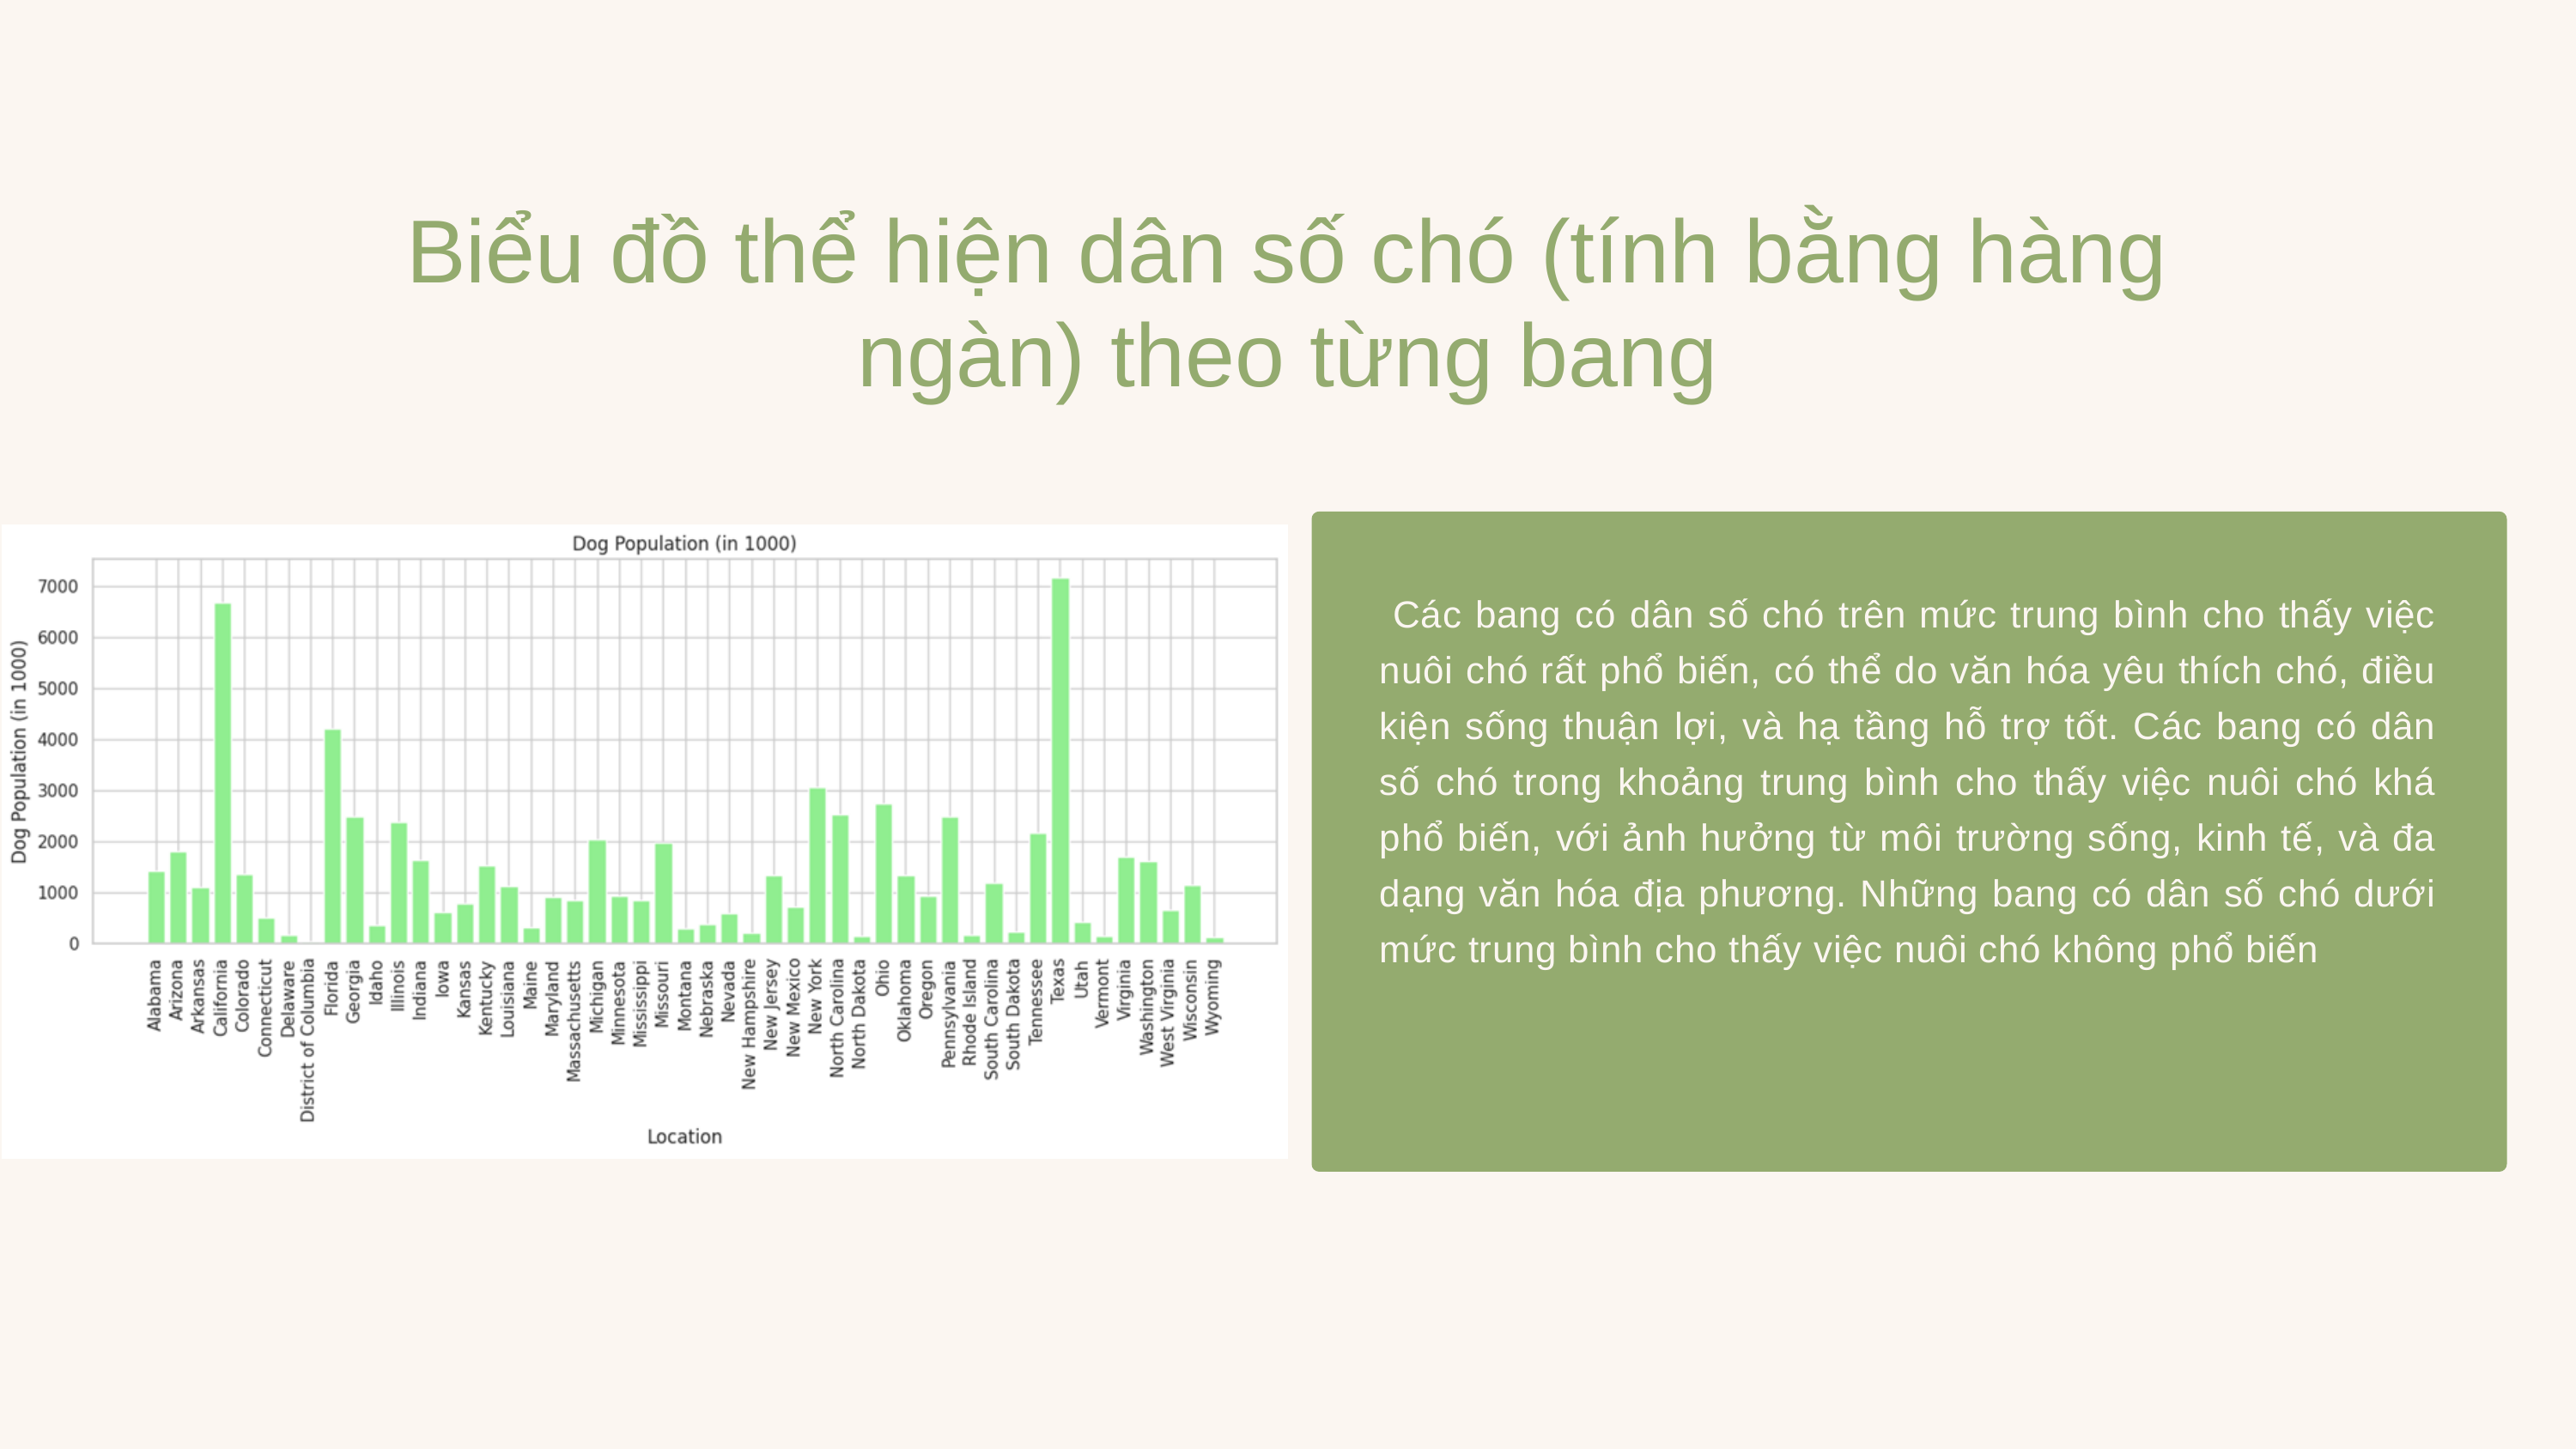

Biểu đồ thể hiện dân số chó (tính bằng hàng ngàn) theo từng bang

 Các bang có dân số chó trên mức trung bình cho thấy việc nuôi chó rất phổ biến, có thể do văn hóa yêu thích chó, điều kiện sống thuận lợi, và hạ tầng hỗ trợ tốt. Các bang có dân số chó trong khoảng trung bình cho thấy việc nuôi chó khá phổ biến, với ảnh hưởng từ môi trường sống, kinh tế, và đa dạng văn hóa địa phương. Những bang có dân số chó dưới mức trung bình cho thấy việc nuôi chó không phổ biến